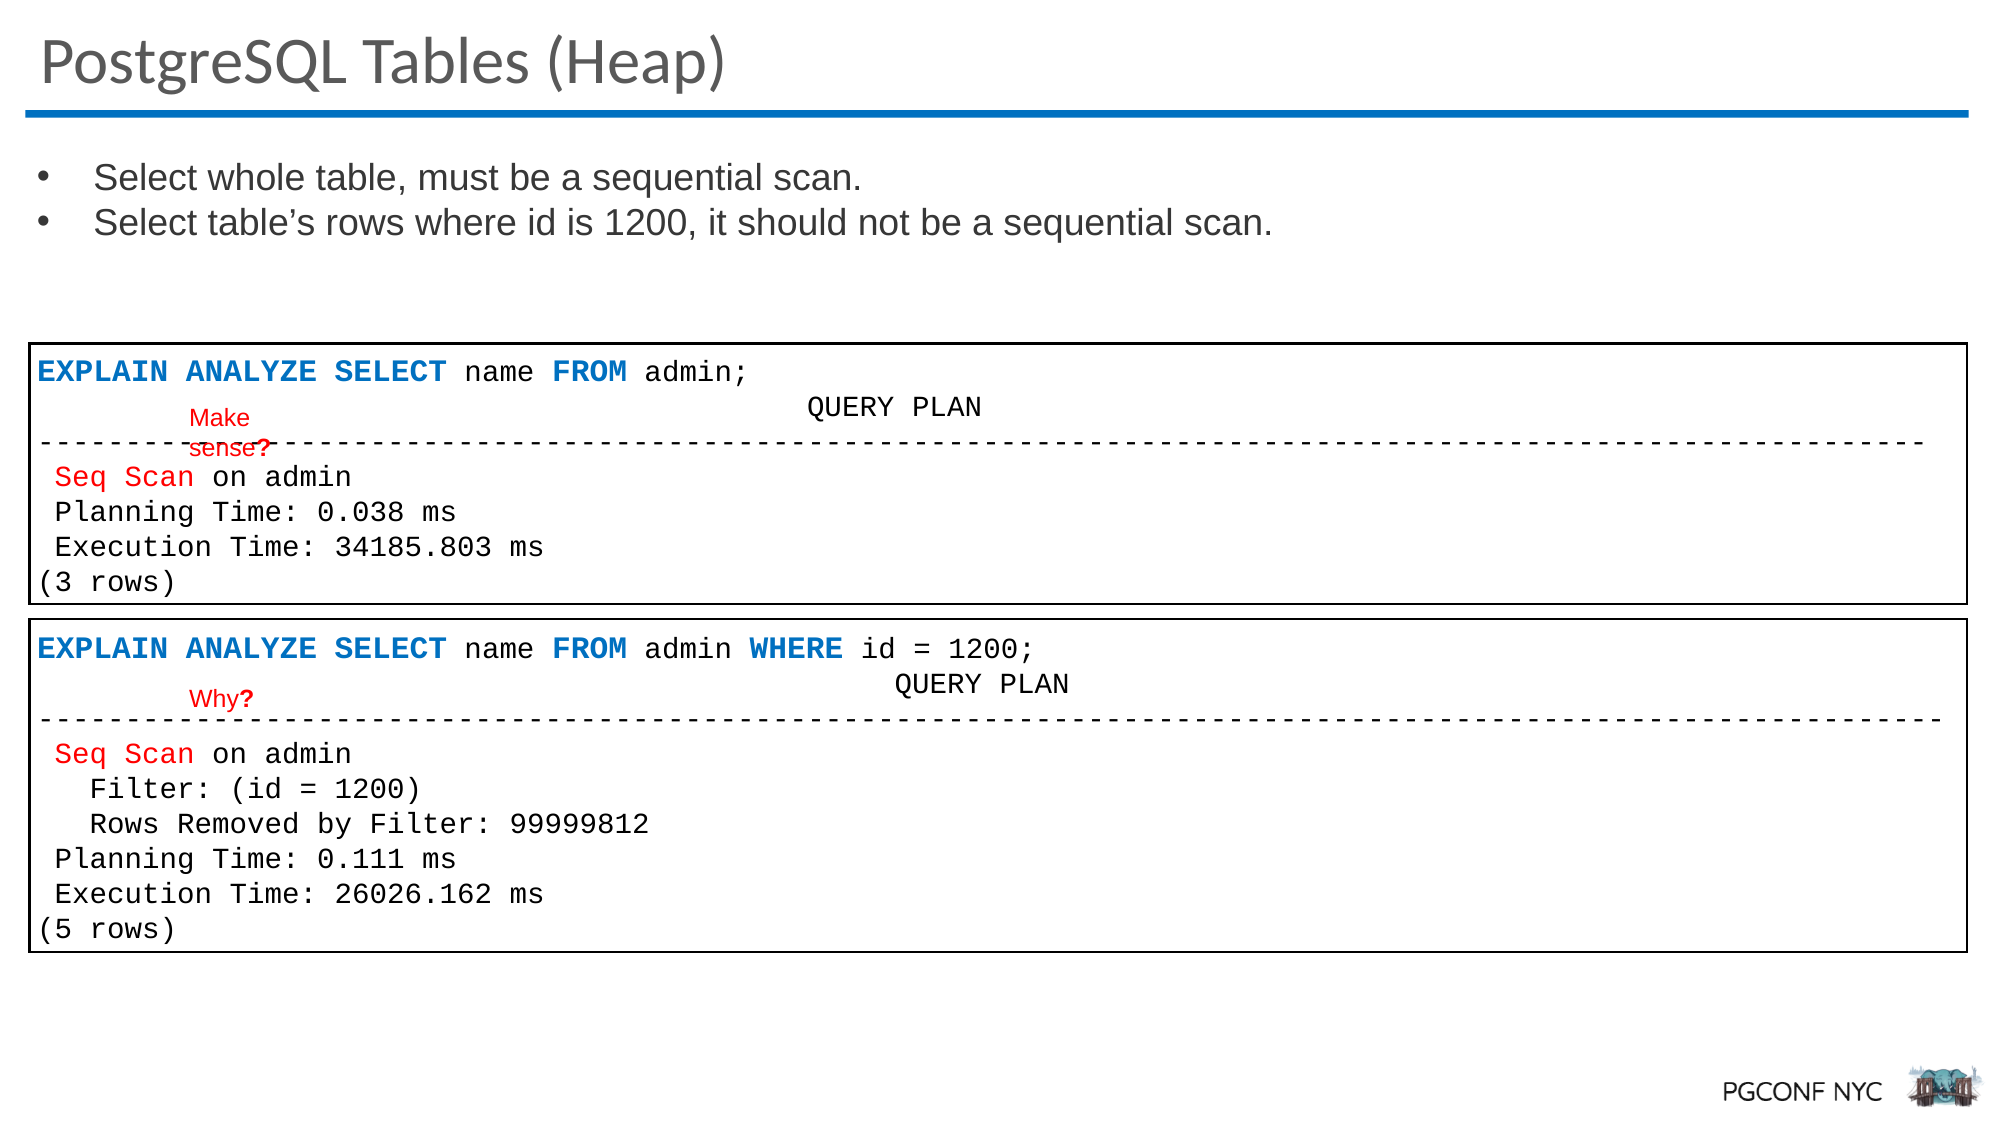

# PostgreSQL Tables (Heap)
Select whole table, must be a sequential scan.
Select table’s rows where id is 1200, it should not be a sequential scan.

EXPLAIN ANALYZE SELECT name FROM admin;
                                            QUERY PLAN
------------------------------------------------------------------------------------------------------------
 Seq Scan on admin
 Planning Time: 0.038 ms
 Execution Time: 34185.803 ms
(3 rows)
Make sense?
EXPLAIN ANALYZE SELECT name FROM admin WHERE id = 1200;
                                                 QUERY PLAN
-------------------------------------------------------------------------------------------------------------
 Seq Scan on admin
   Filter: (id = 1200)
   Rows Removed by Filter: 99999812
 Planning Time: 0.111 ms
 Execution Time: 26026.162 ms
(5 rows)
Why?